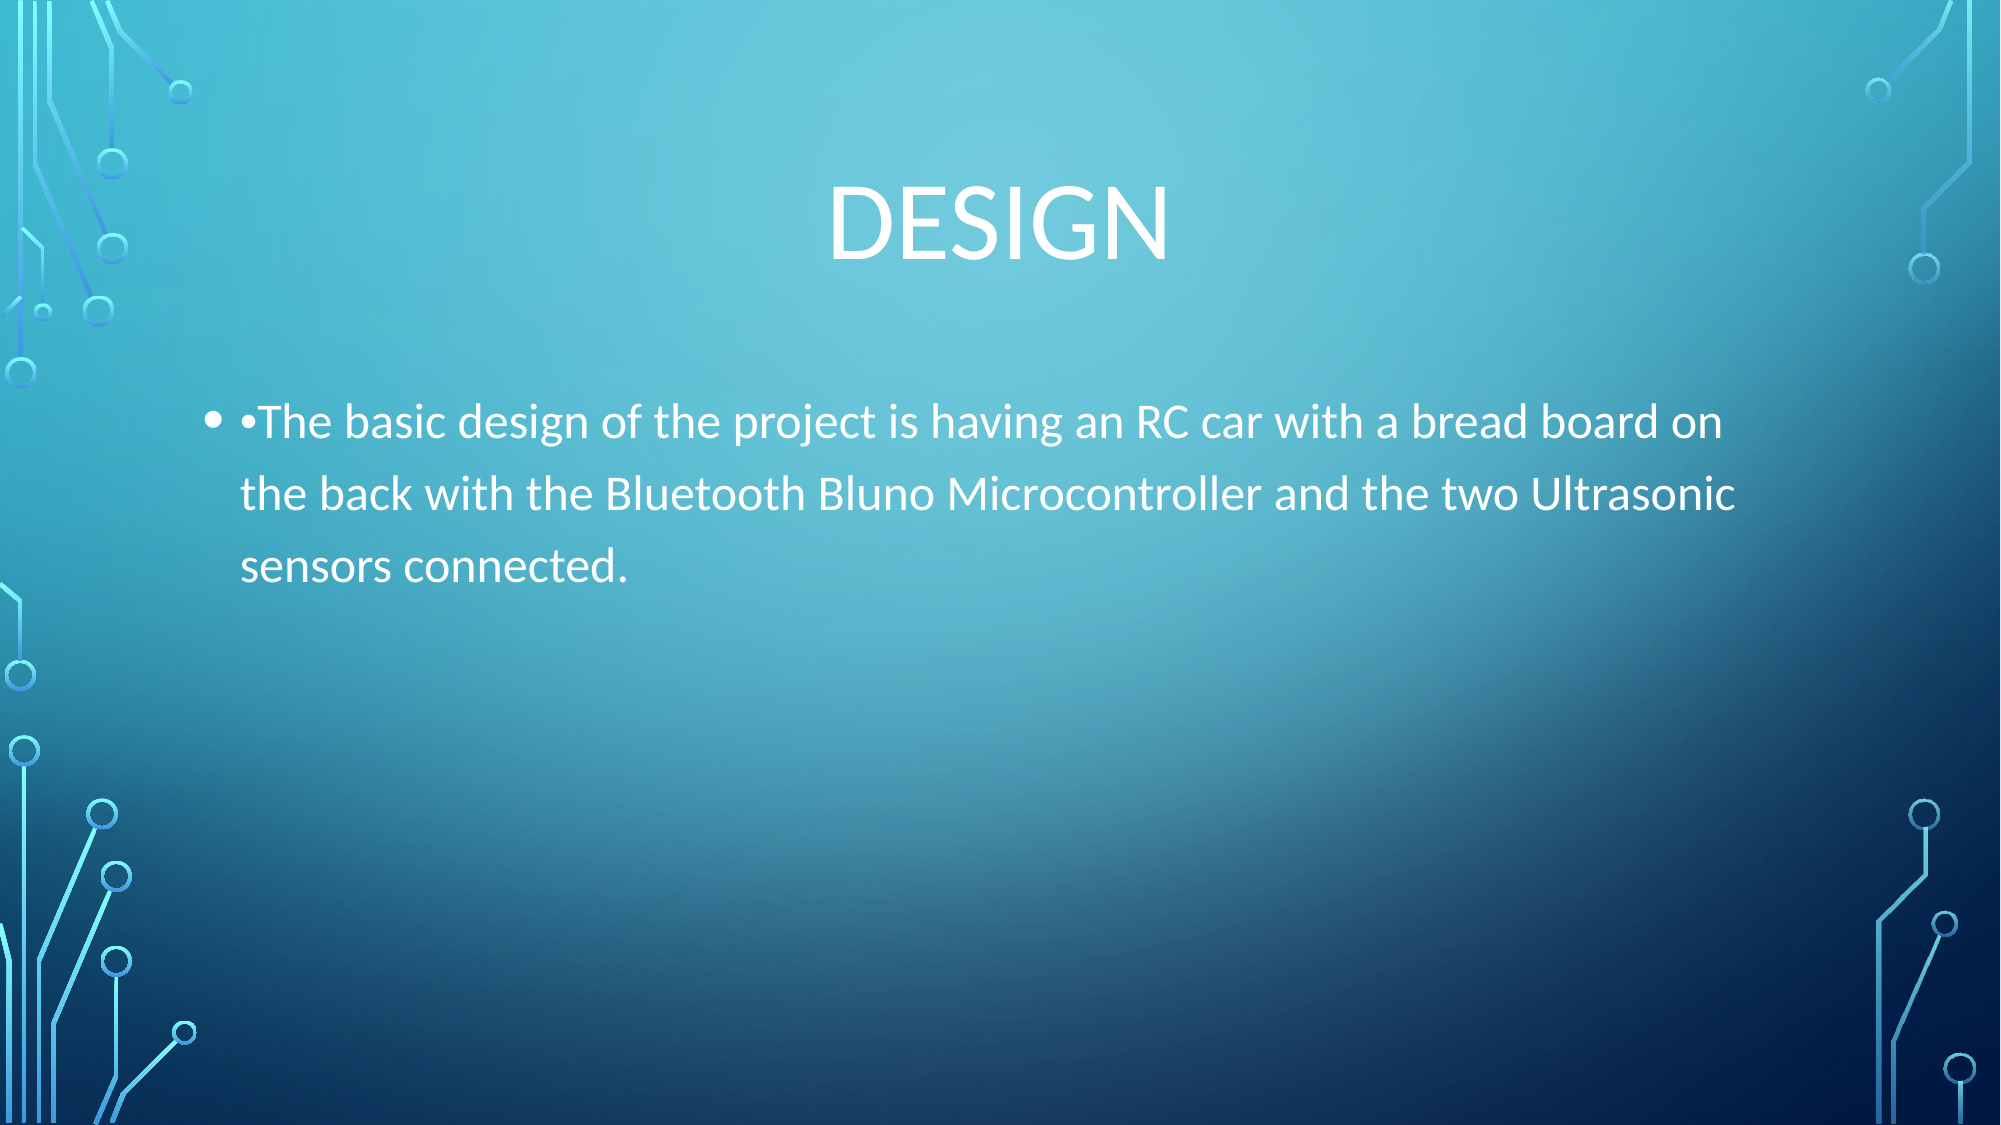

# Design
•The basic design of the project is having an RC car with a bread board on the back with the Bluetooth Bluno Microcontroller and the two Ultrasonic sensors connected.